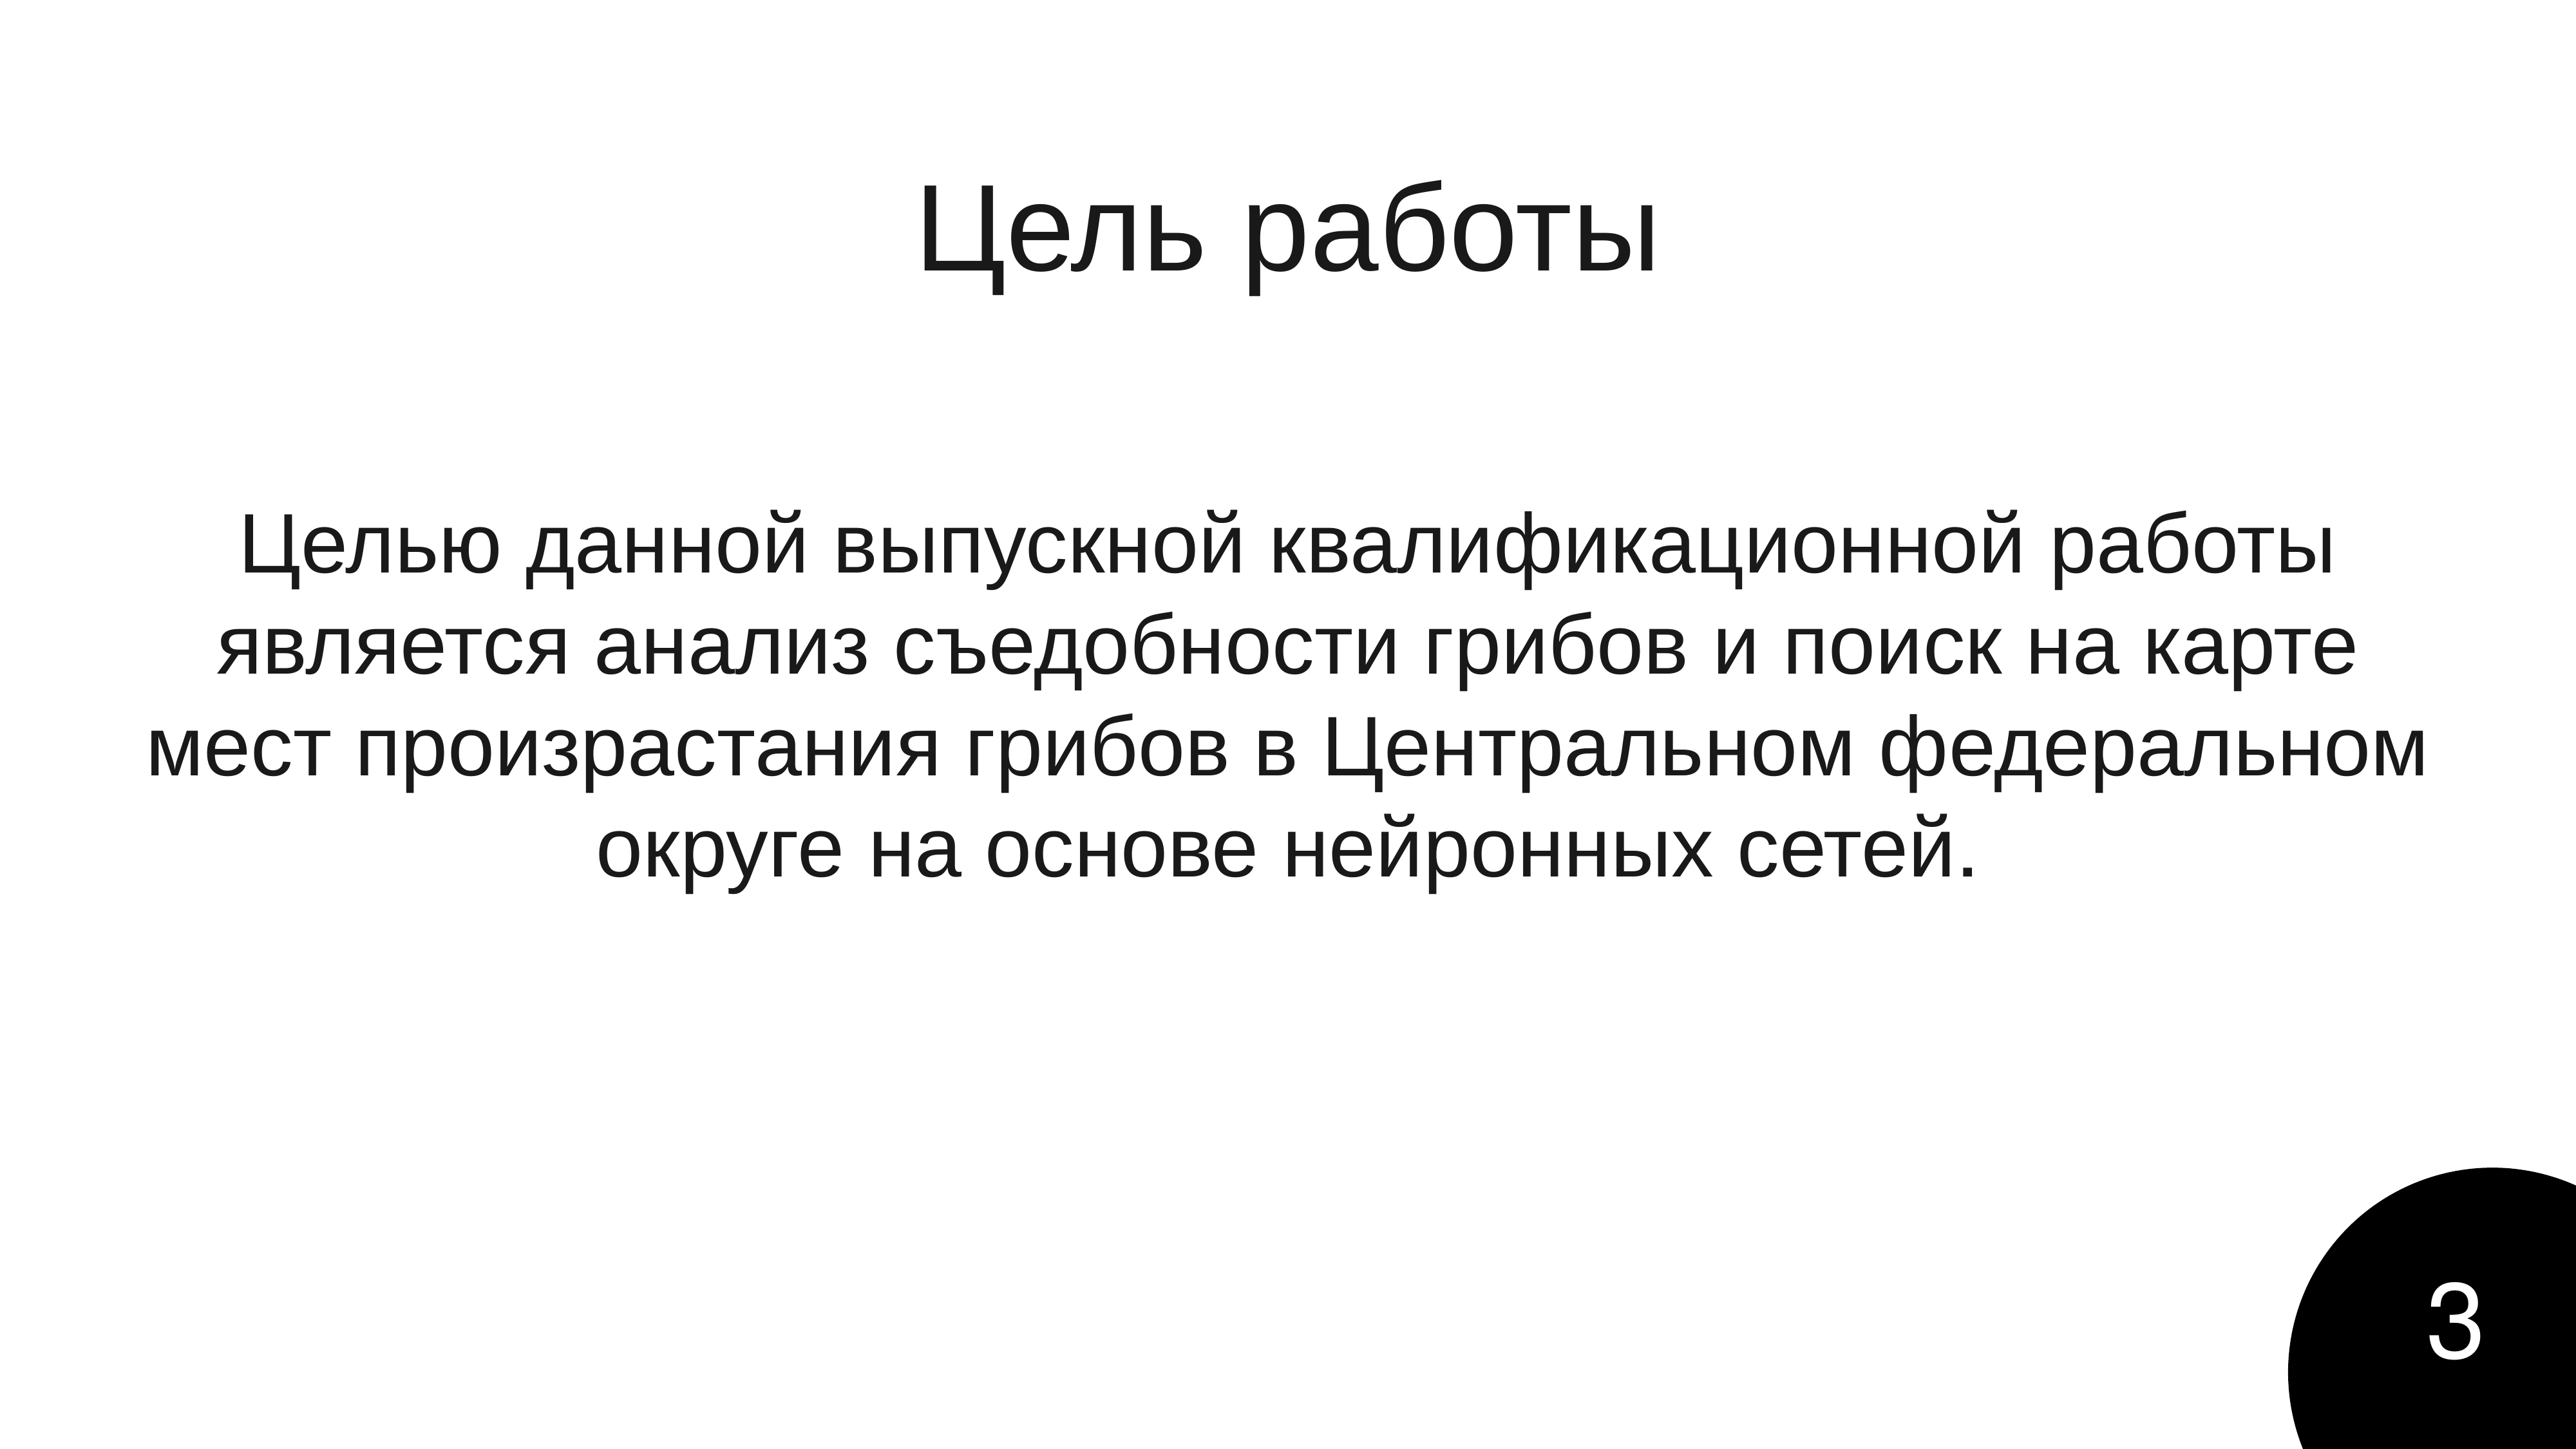

Цель работы
Целью данной выпускной квалификационной работы является анализ съедобности грибов и поиск на карте мест произрастания грибов в Центральном федеральном округе на основе нейронных сетей.

3